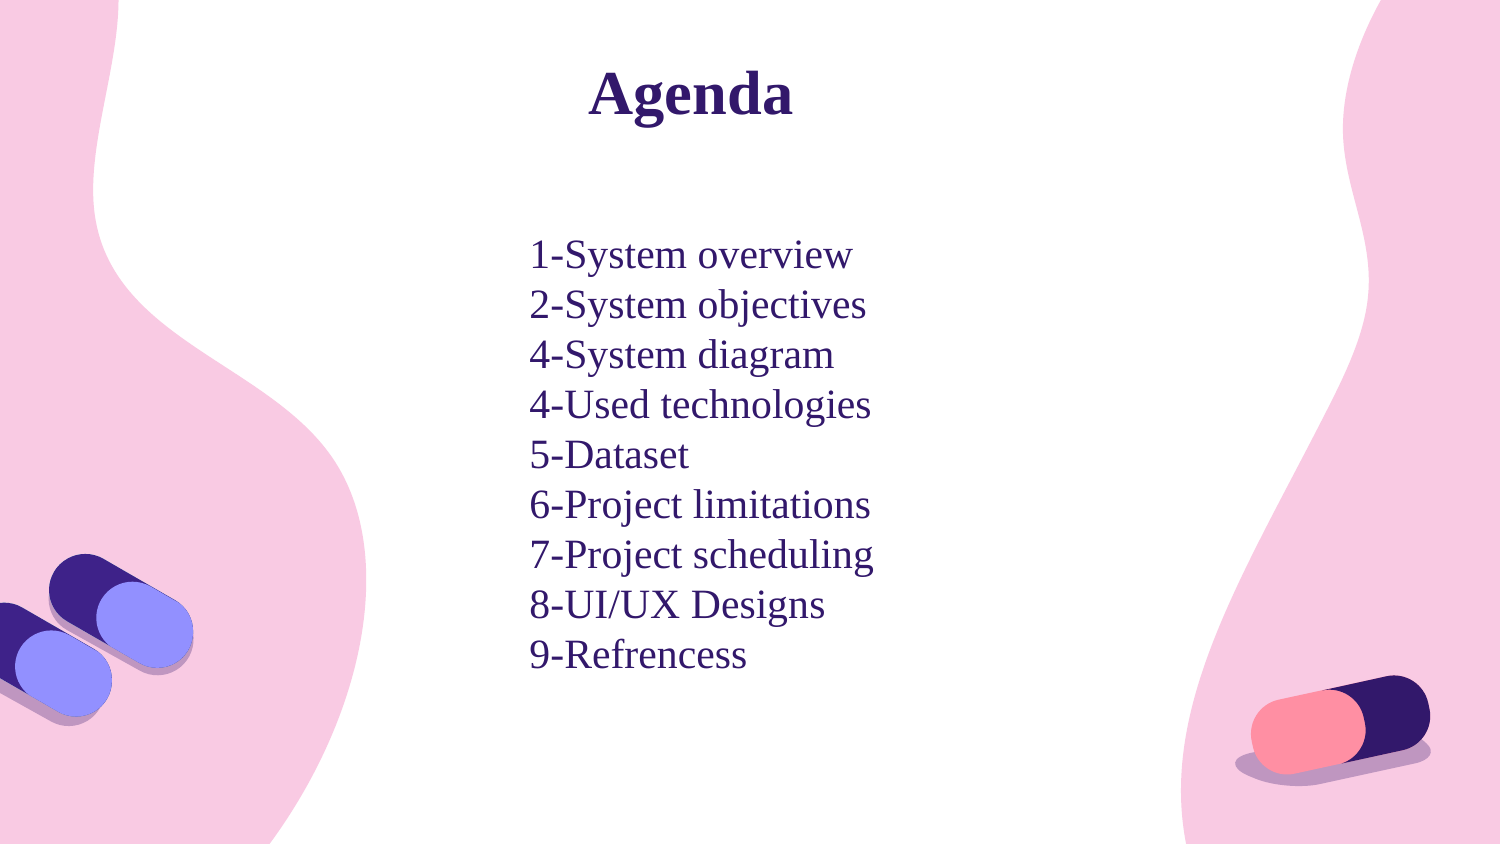

Agenda
1-System overview
2-System objectives
4-System diagram
4-Used technologies
5-Dataset
6-Project limitations
7-Project scheduling
8-UI/UX Designs
9-Refrencess